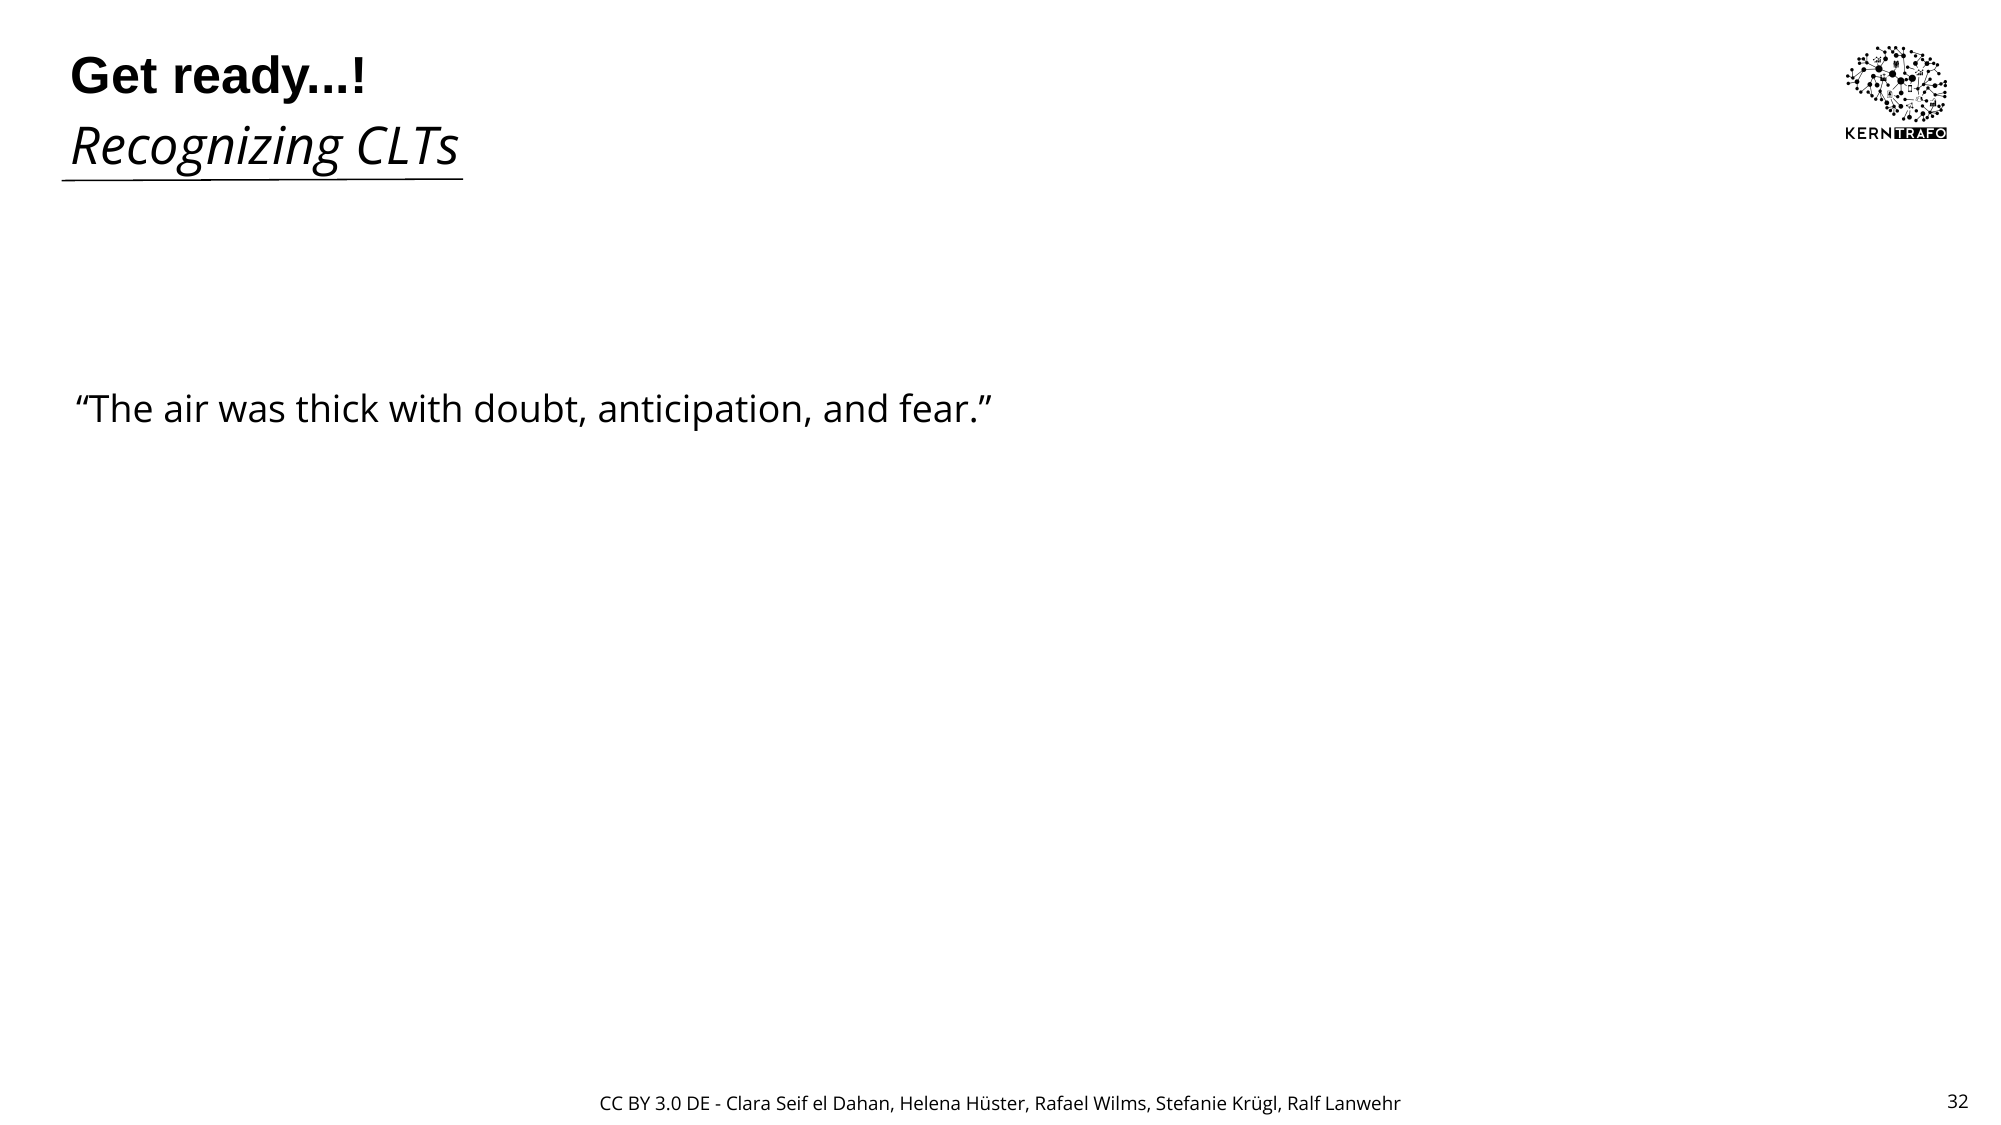

# Get ready...!
Recognizing CLTs
“The air was thick with doubt, anticipation, and fear.”
32
CC BY 3.0 DE - Clara Seif el Dahan, Helena Hüster, Rafael Wilms, Stefanie Krügl, Ralf Lanwehr